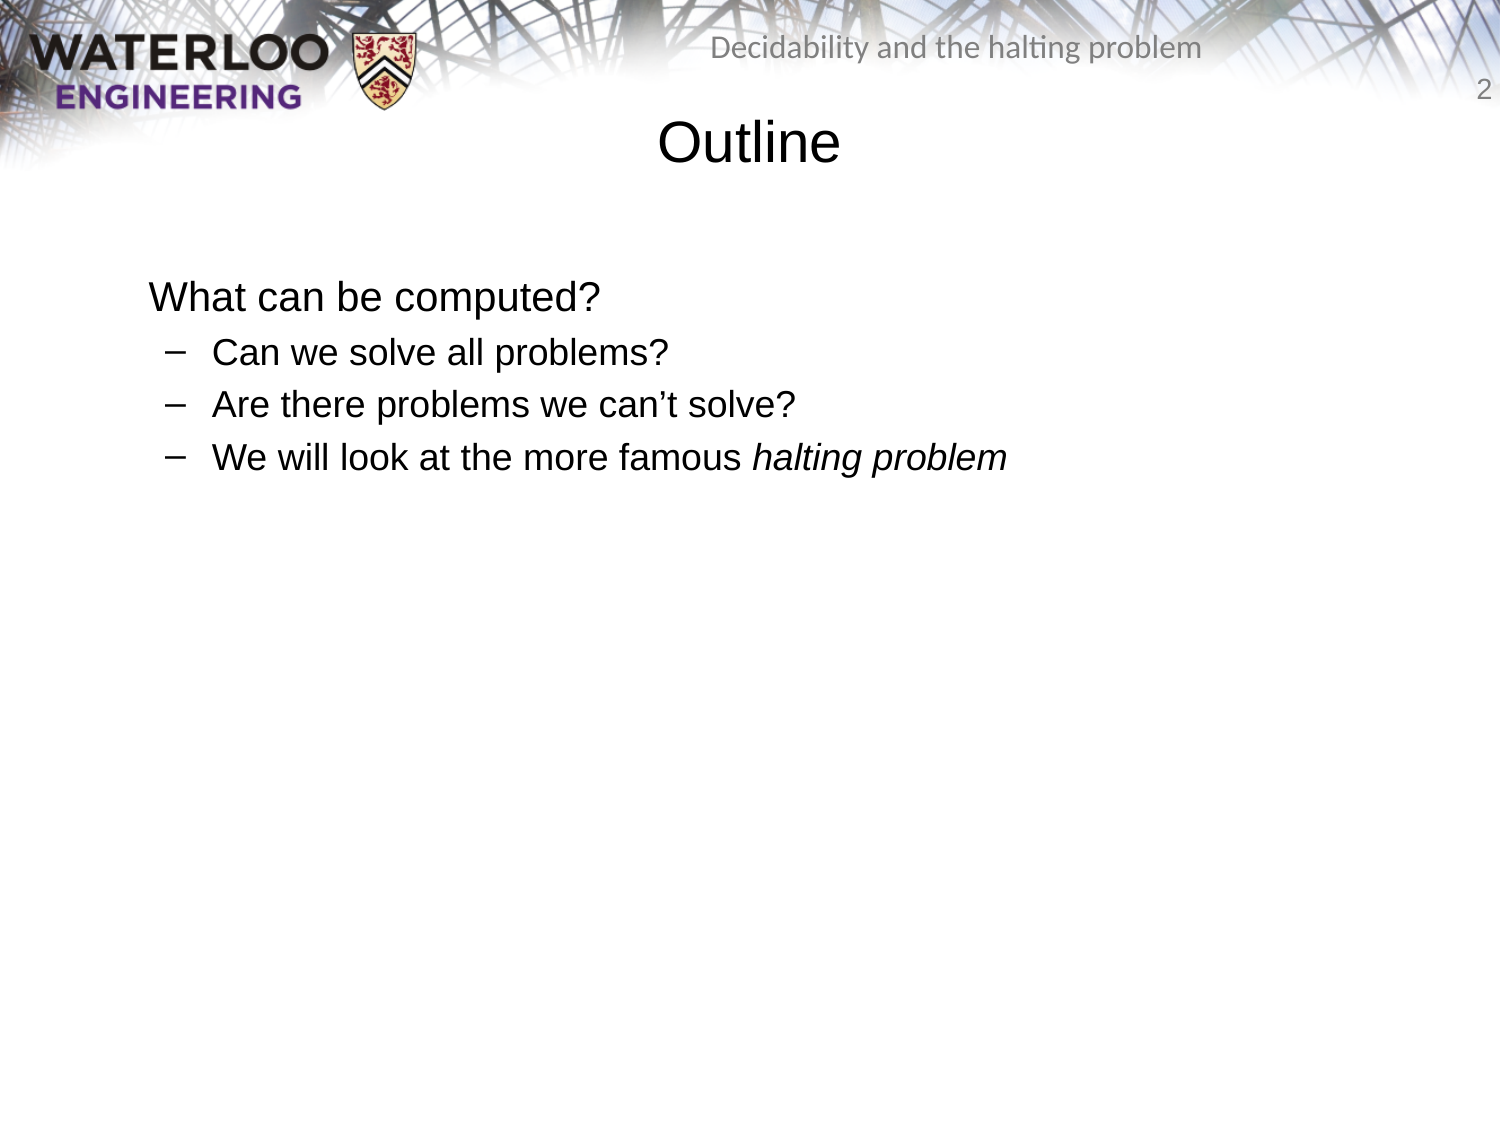

# Outline
	What can be computed?
Can we solve all problems?
Are there problems we can’t solve?
We will look at the more famous halting problem